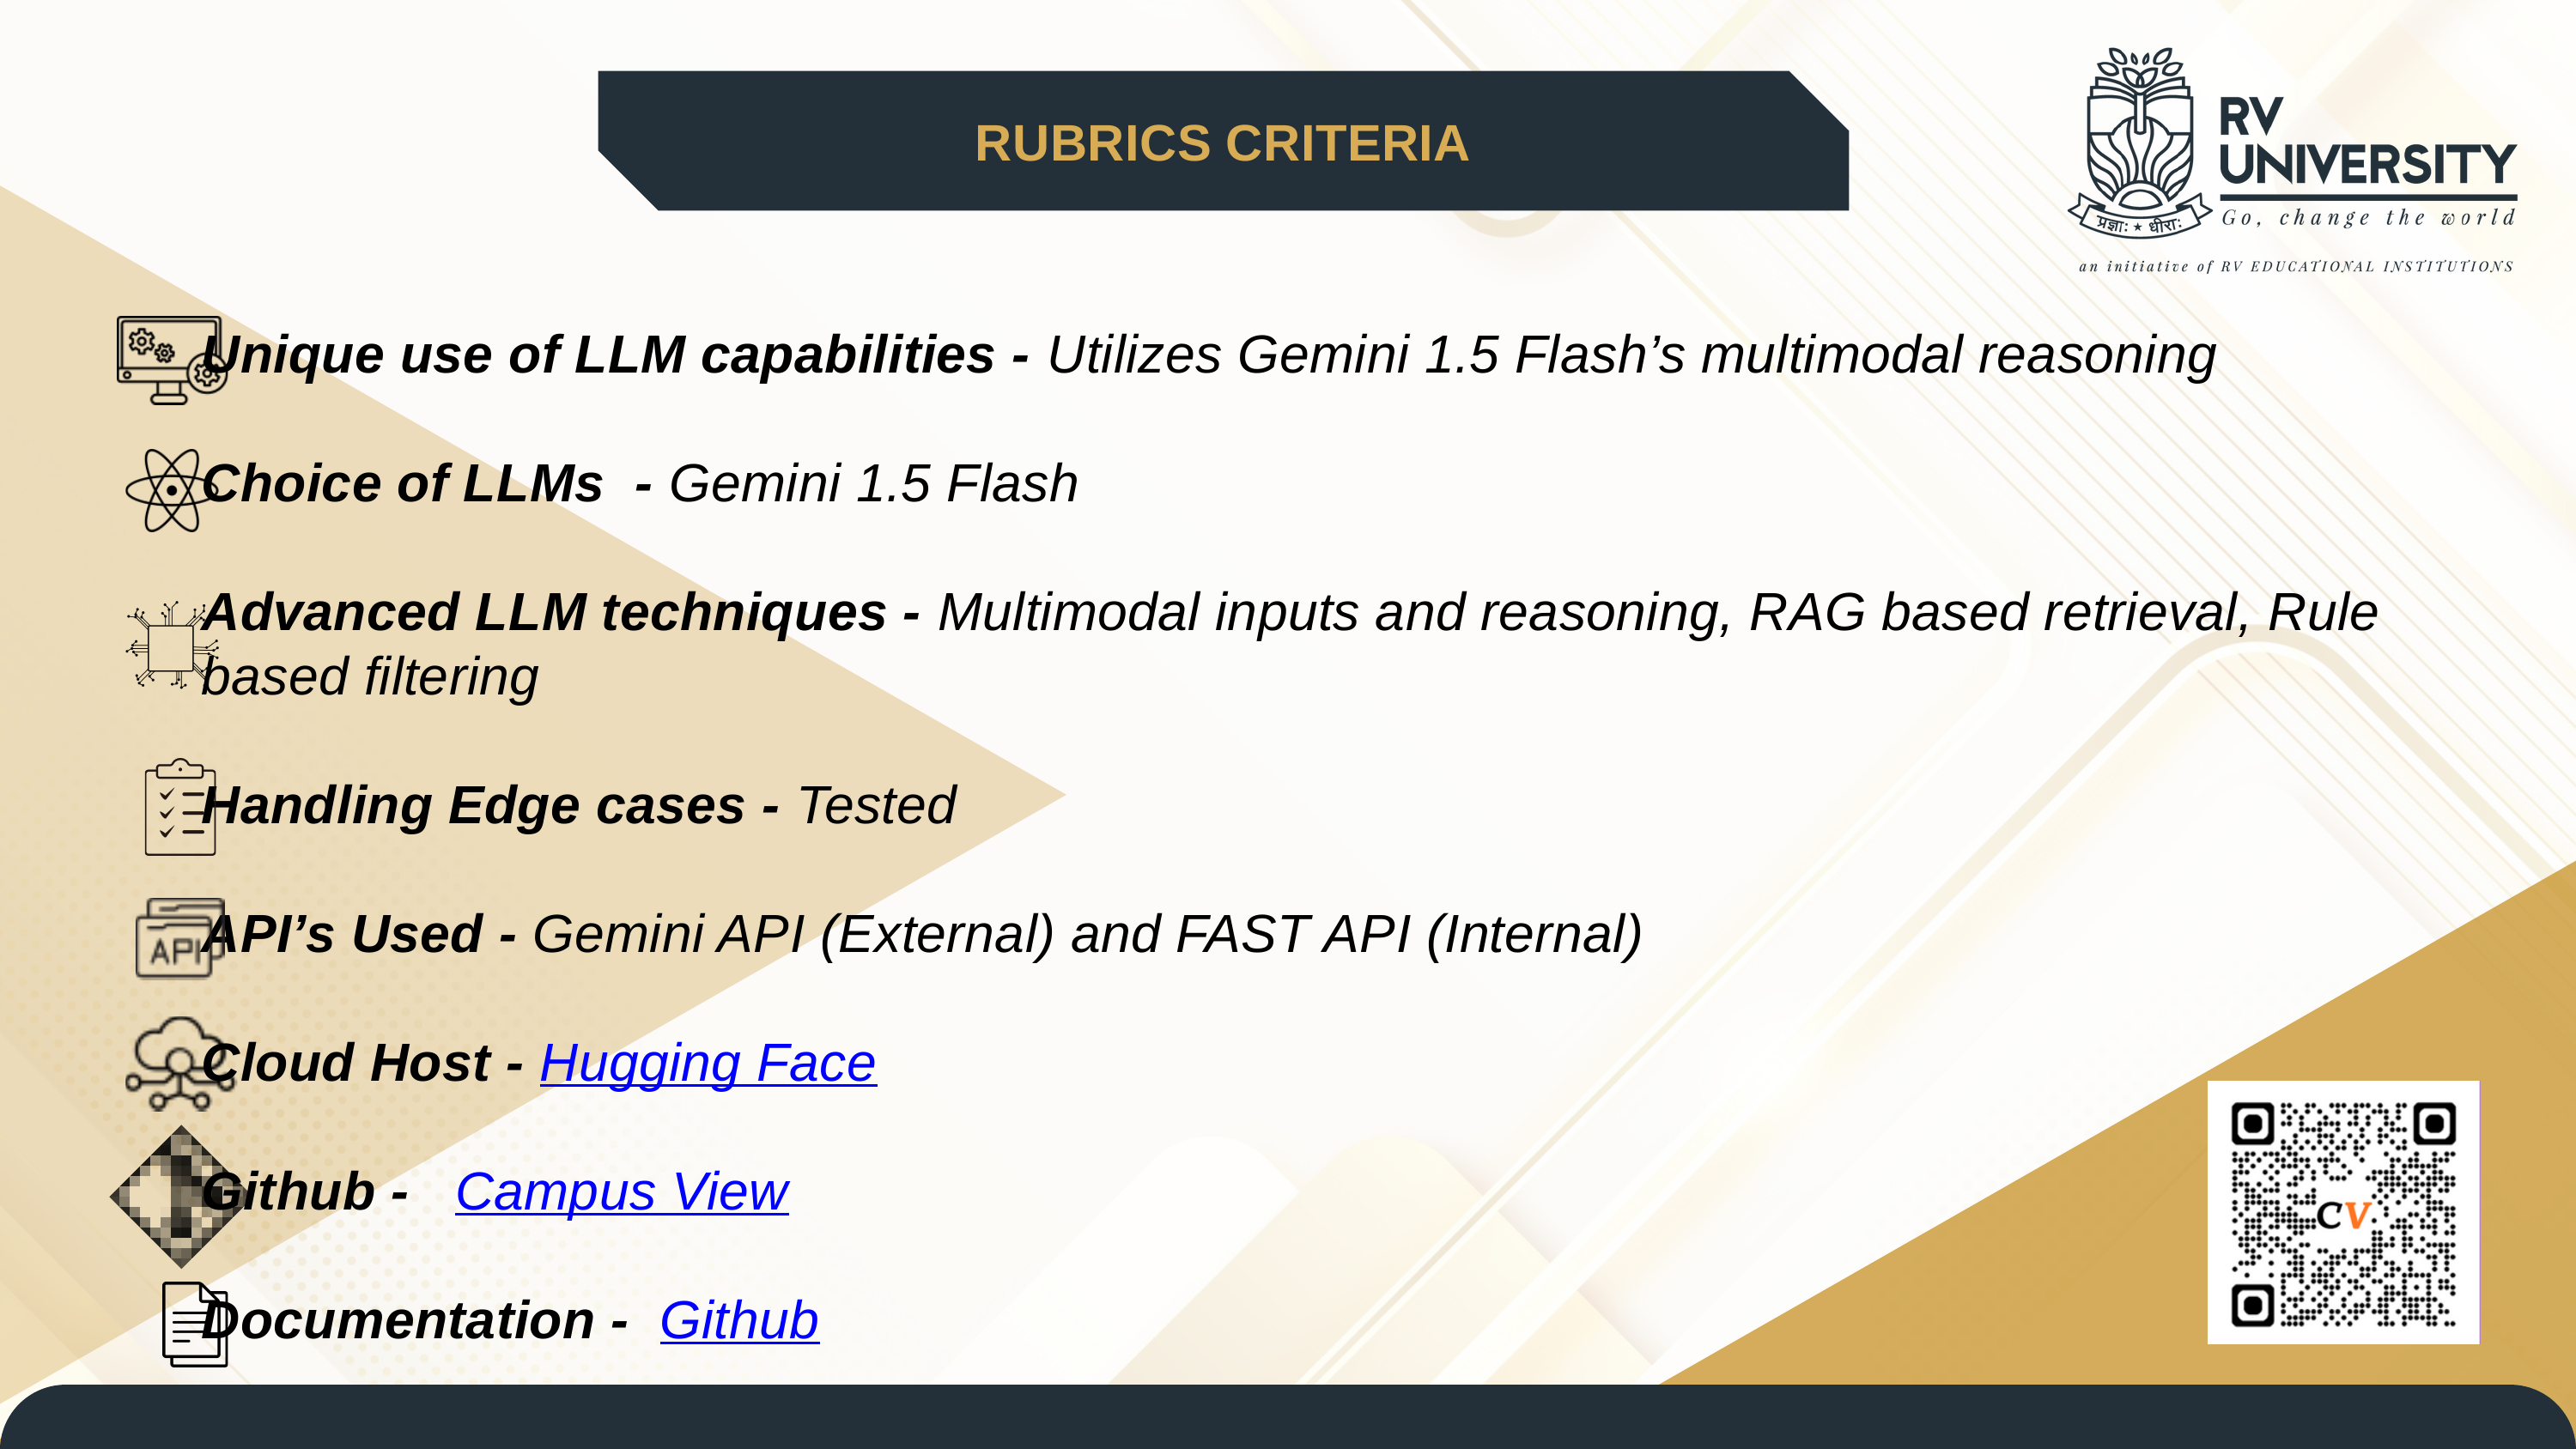

RUBRICS CRITERIA

Unique use of LLM capabilities - Utilizes Gemini 1.5 Flash’s multimodal reasoning

Choice of LLMs  - Gemini 1.5 Flash

Advanced LLM techniques - Multimodal inputs and reasoning, RAG based retrieval, Rule based filtering

Handling Edge cases - Tested

API’s Used - Gemini API (External) and FAST API (Internal)

Cloud Host - Hugging Face

Github -   Campus View

Documentation -  Github